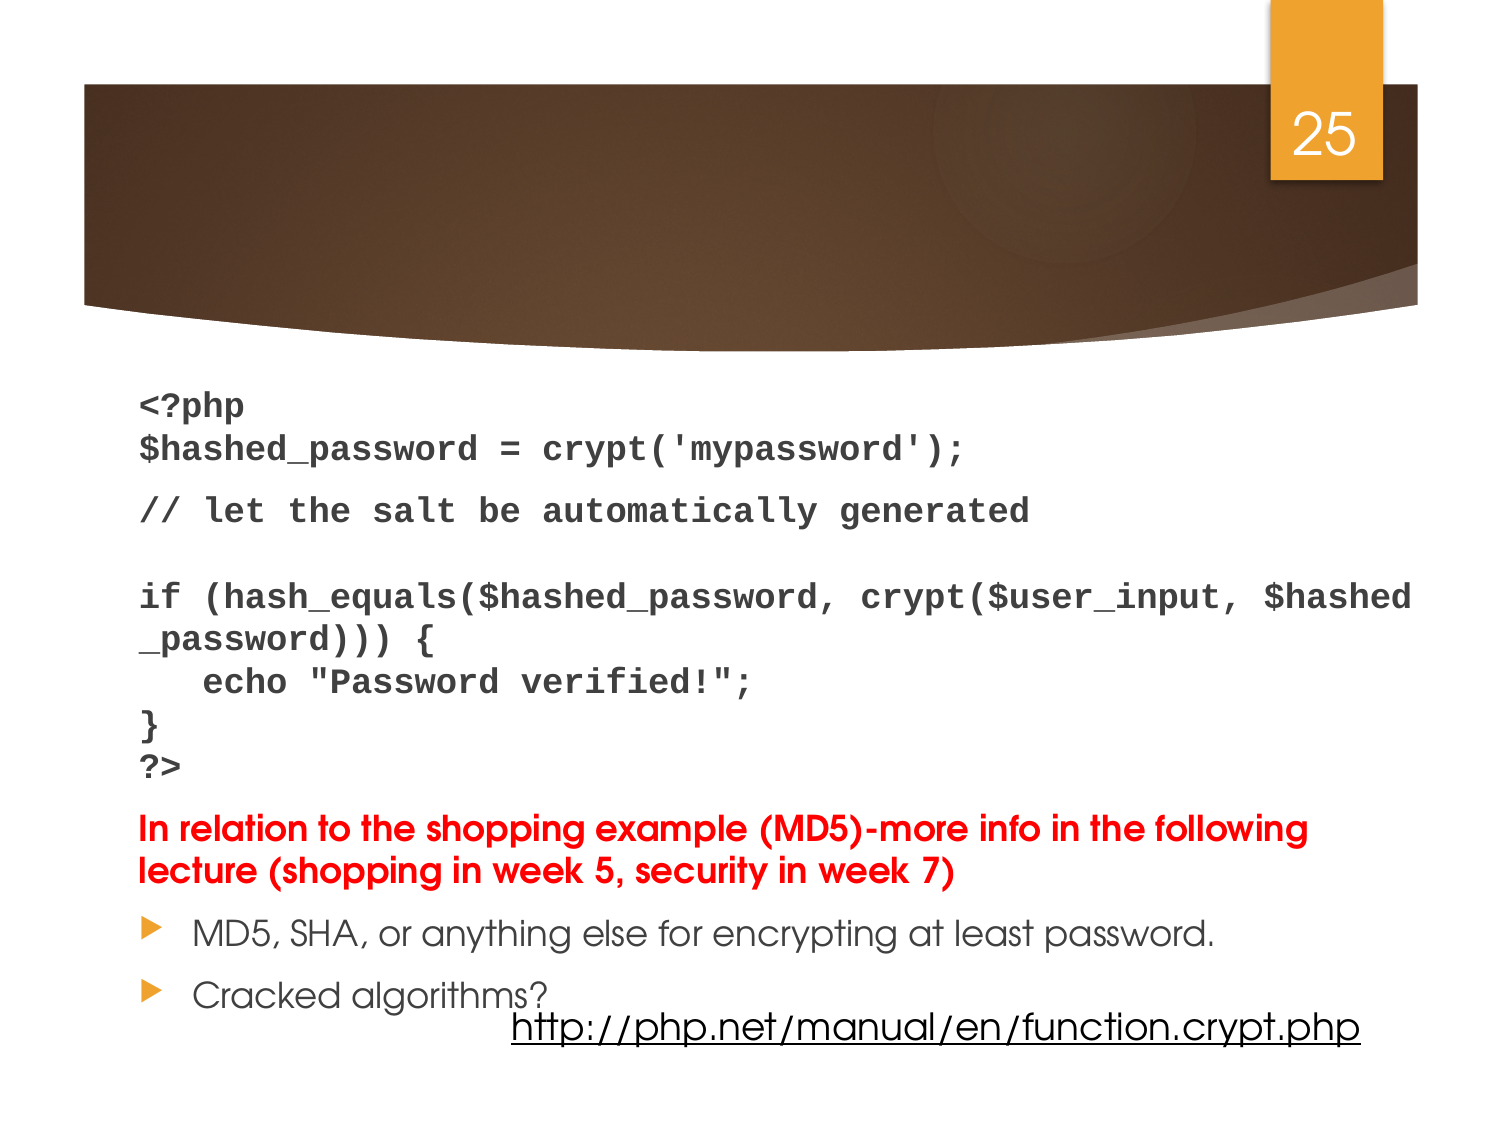

25
#
<?php
$hashed_password = crypt('mypassword');
// let the salt be automatically generated
if (hash_equals($hashed_password, crypt($user_input, $hashed_password))) {
   echo "Password verified!";
}
?>
In relation to the shopping example (MD5)-more info in the following lecture (shopping in week 5, security in week 7)
MD5, SHA, or anything else for encrypting at least password.
Cracked algorithms?

http://php.net/manual/en/function.crypt.php